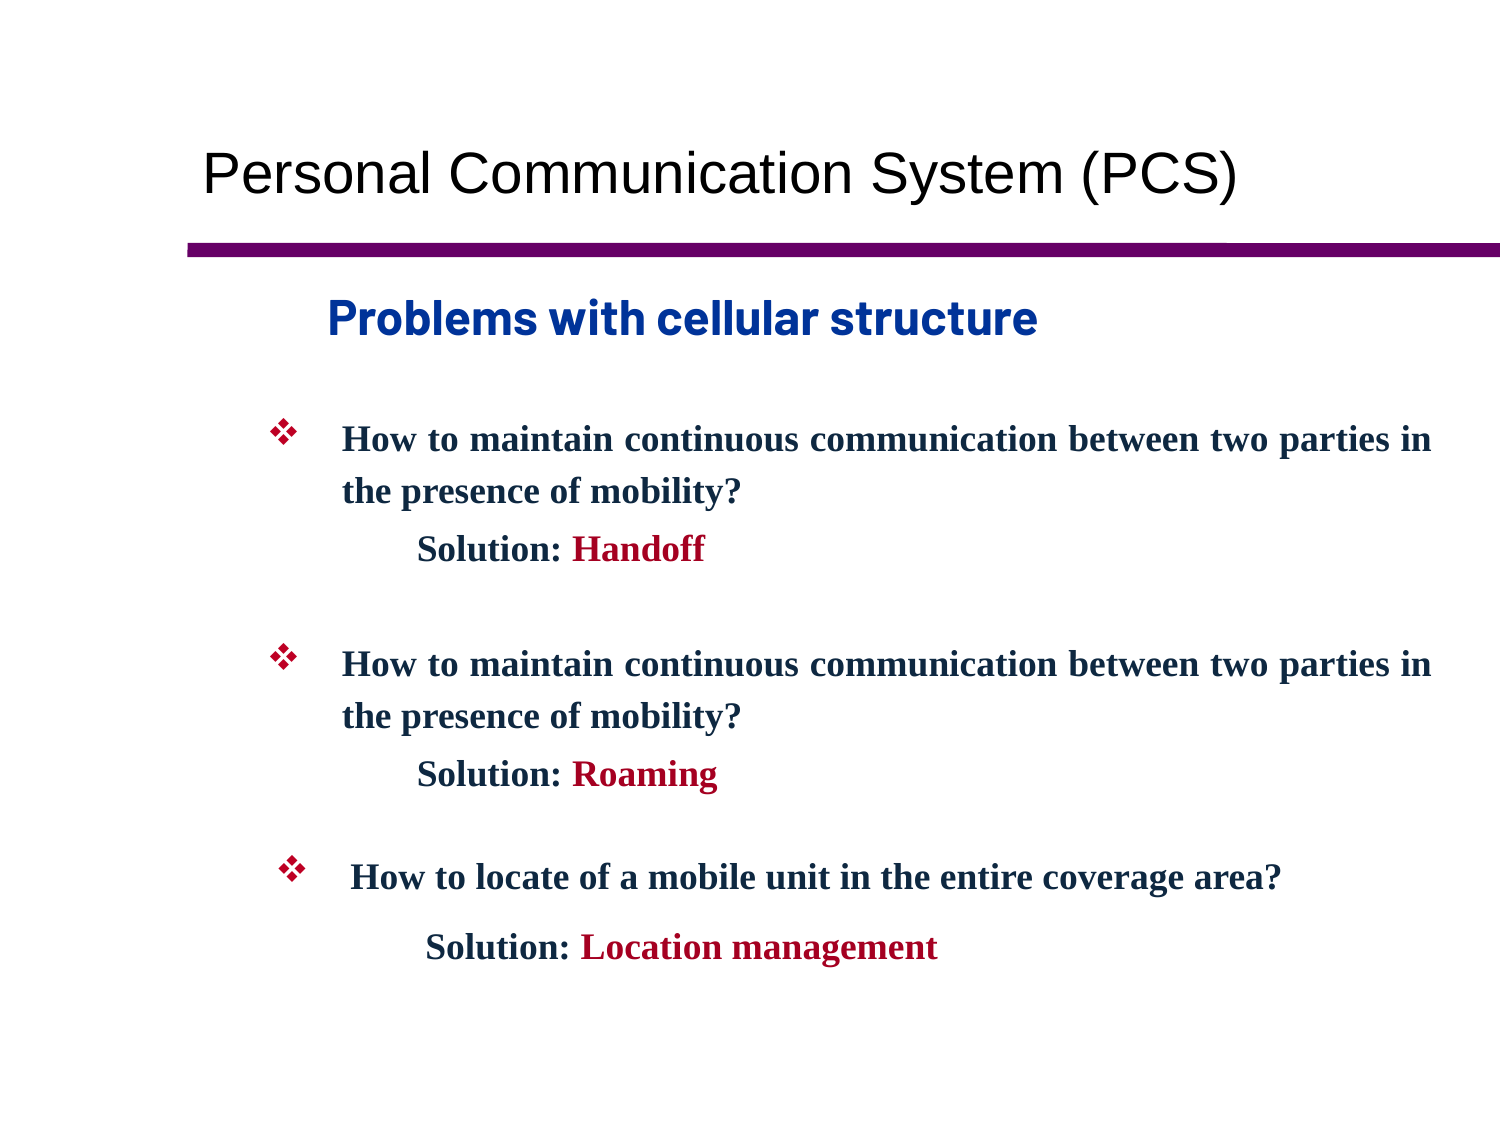

# Personal Communication System (PCS)

	Problems with cellular structure
How to maintain continuous communication between two parties in the presence of mobility?
	Solution: Handoff

How to maintain continuous communication between two parties in the presence of mobility?
	Solution: Roaming
How to locate of a mobile unit in the entire coverage area?
	Solution: Location management